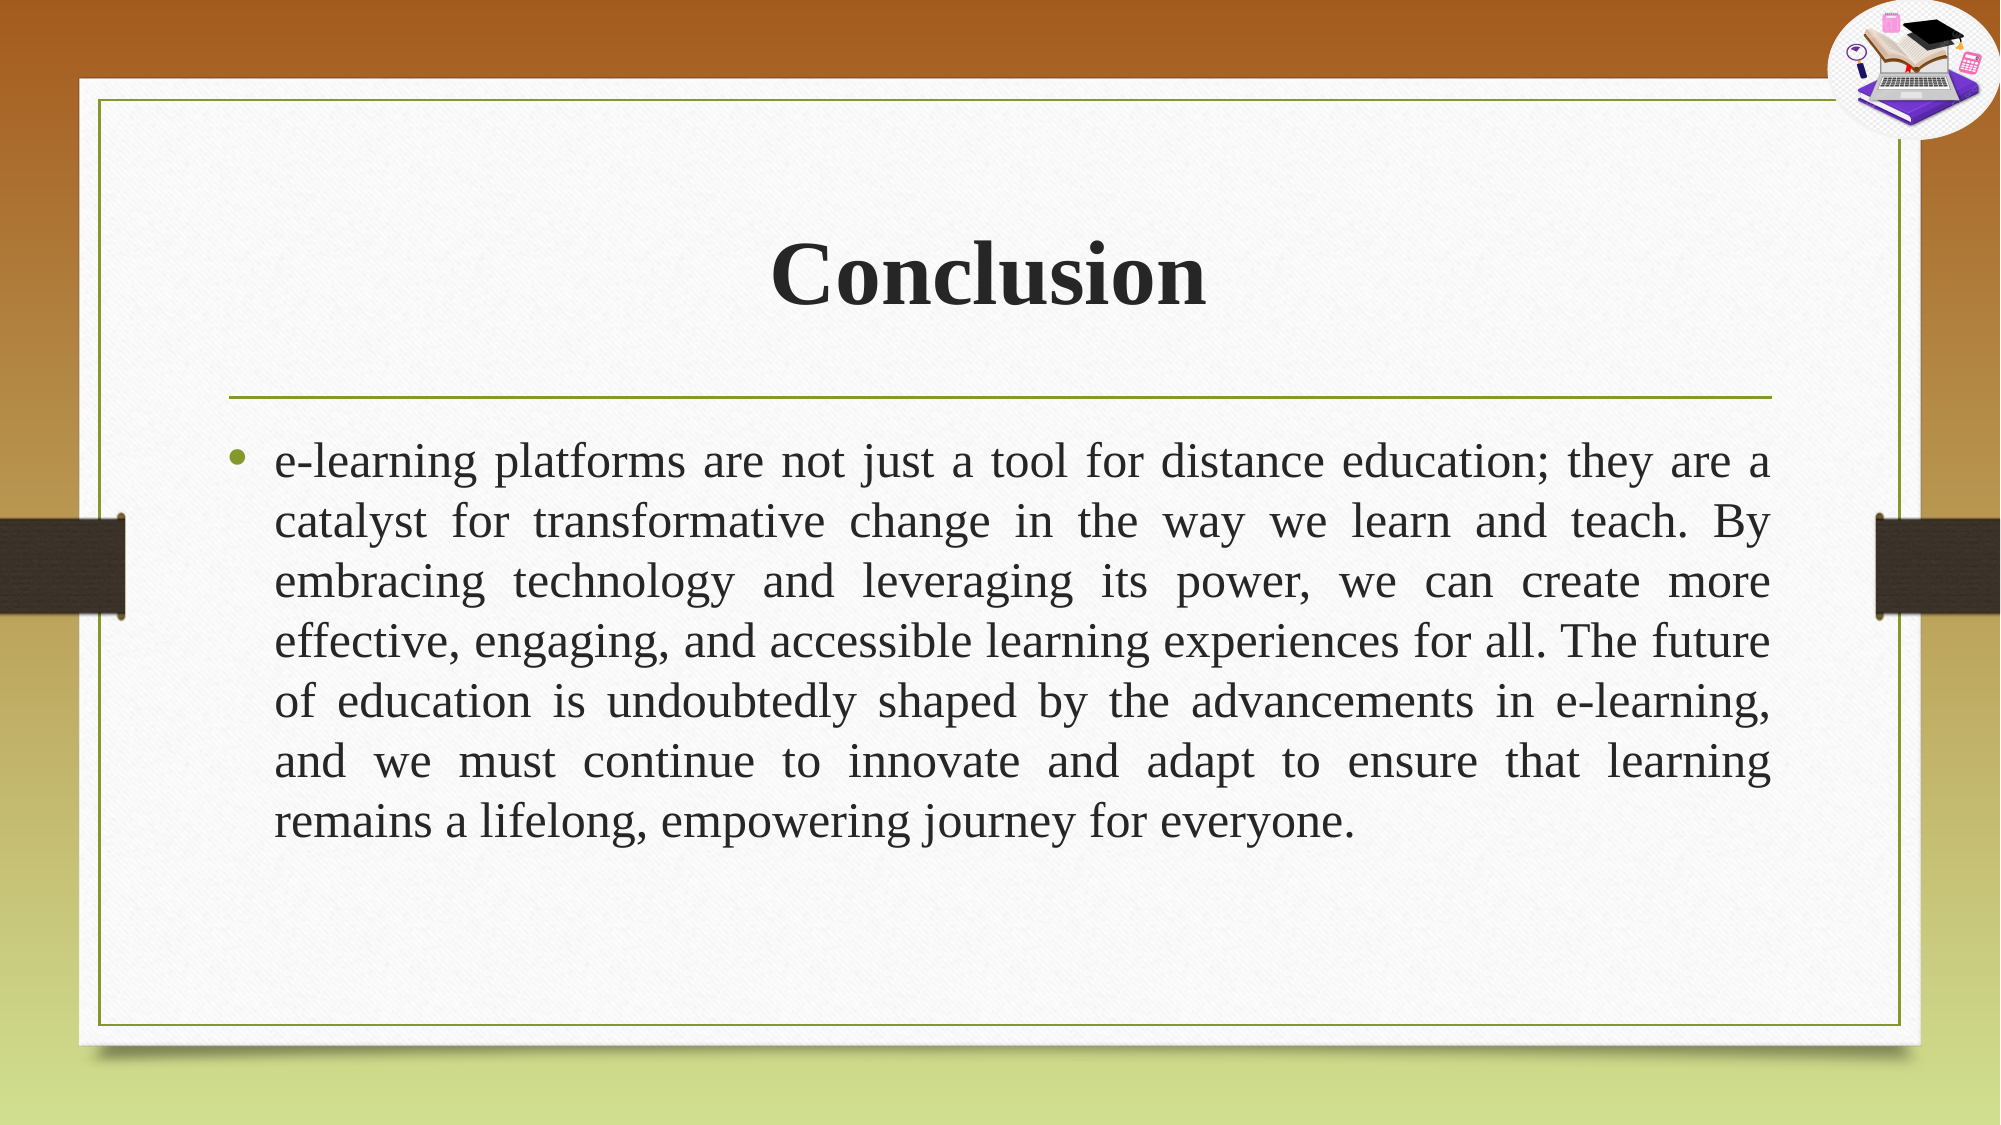

# Conclusion
e-learning platforms are not just a tool for distance education; they are a catalyst for transformative change in the way we learn and teach. By embracing technology and leveraging its power, we can create more effective, engaging, and accessible learning experiences for all. The future of education is undoubtedly shaped by the advancements in e-learning, and we must continue to innovate and adapt to ensure that learning remains a lifelong, empowering journey for everyone.